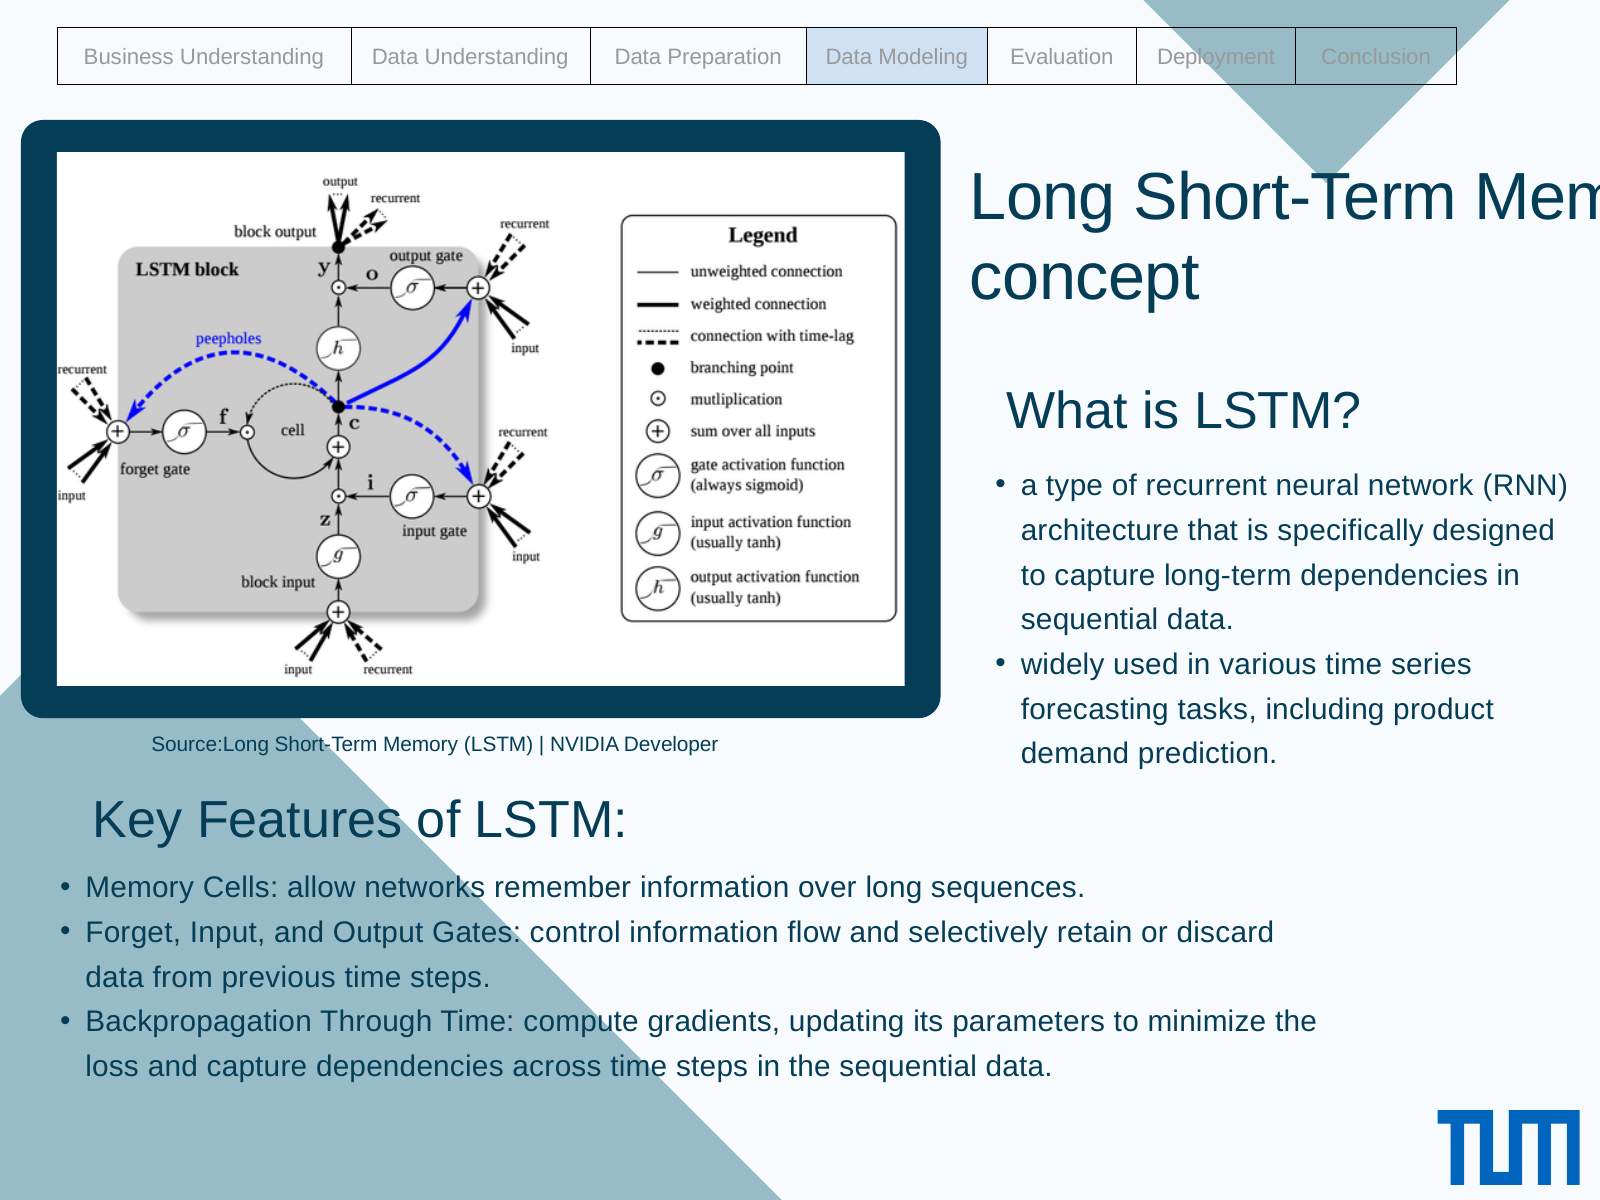

| Business Understanding | Data Understanding | Data Preparation | Data Modeling | Evaluation | Deployment | Conclusion |
| --- | --- | --- | --- | --- | --- | --- |

Long Short-Term Memory - concept
What is LSTM?
a type of recurrent neural network (RNN) architecture that is specifically designed to capture long-term dependencies in sequential data.
widely used in various time series forecasting tasks, including product demand prediction.

Source:Long Short-Term Memory (LSTM) | NVIDIA Developer
Key Features of LSTM:

Memory Cells: allow networks remember information over long sequences.
Forget, Input, and Output Gates: control information flow and selectively retain or discard data from previous time steps.
Backpropagation Through Time: compute gradients, updating its parameters to minimize the loss and capture dependencies across time steps in the sequential data.